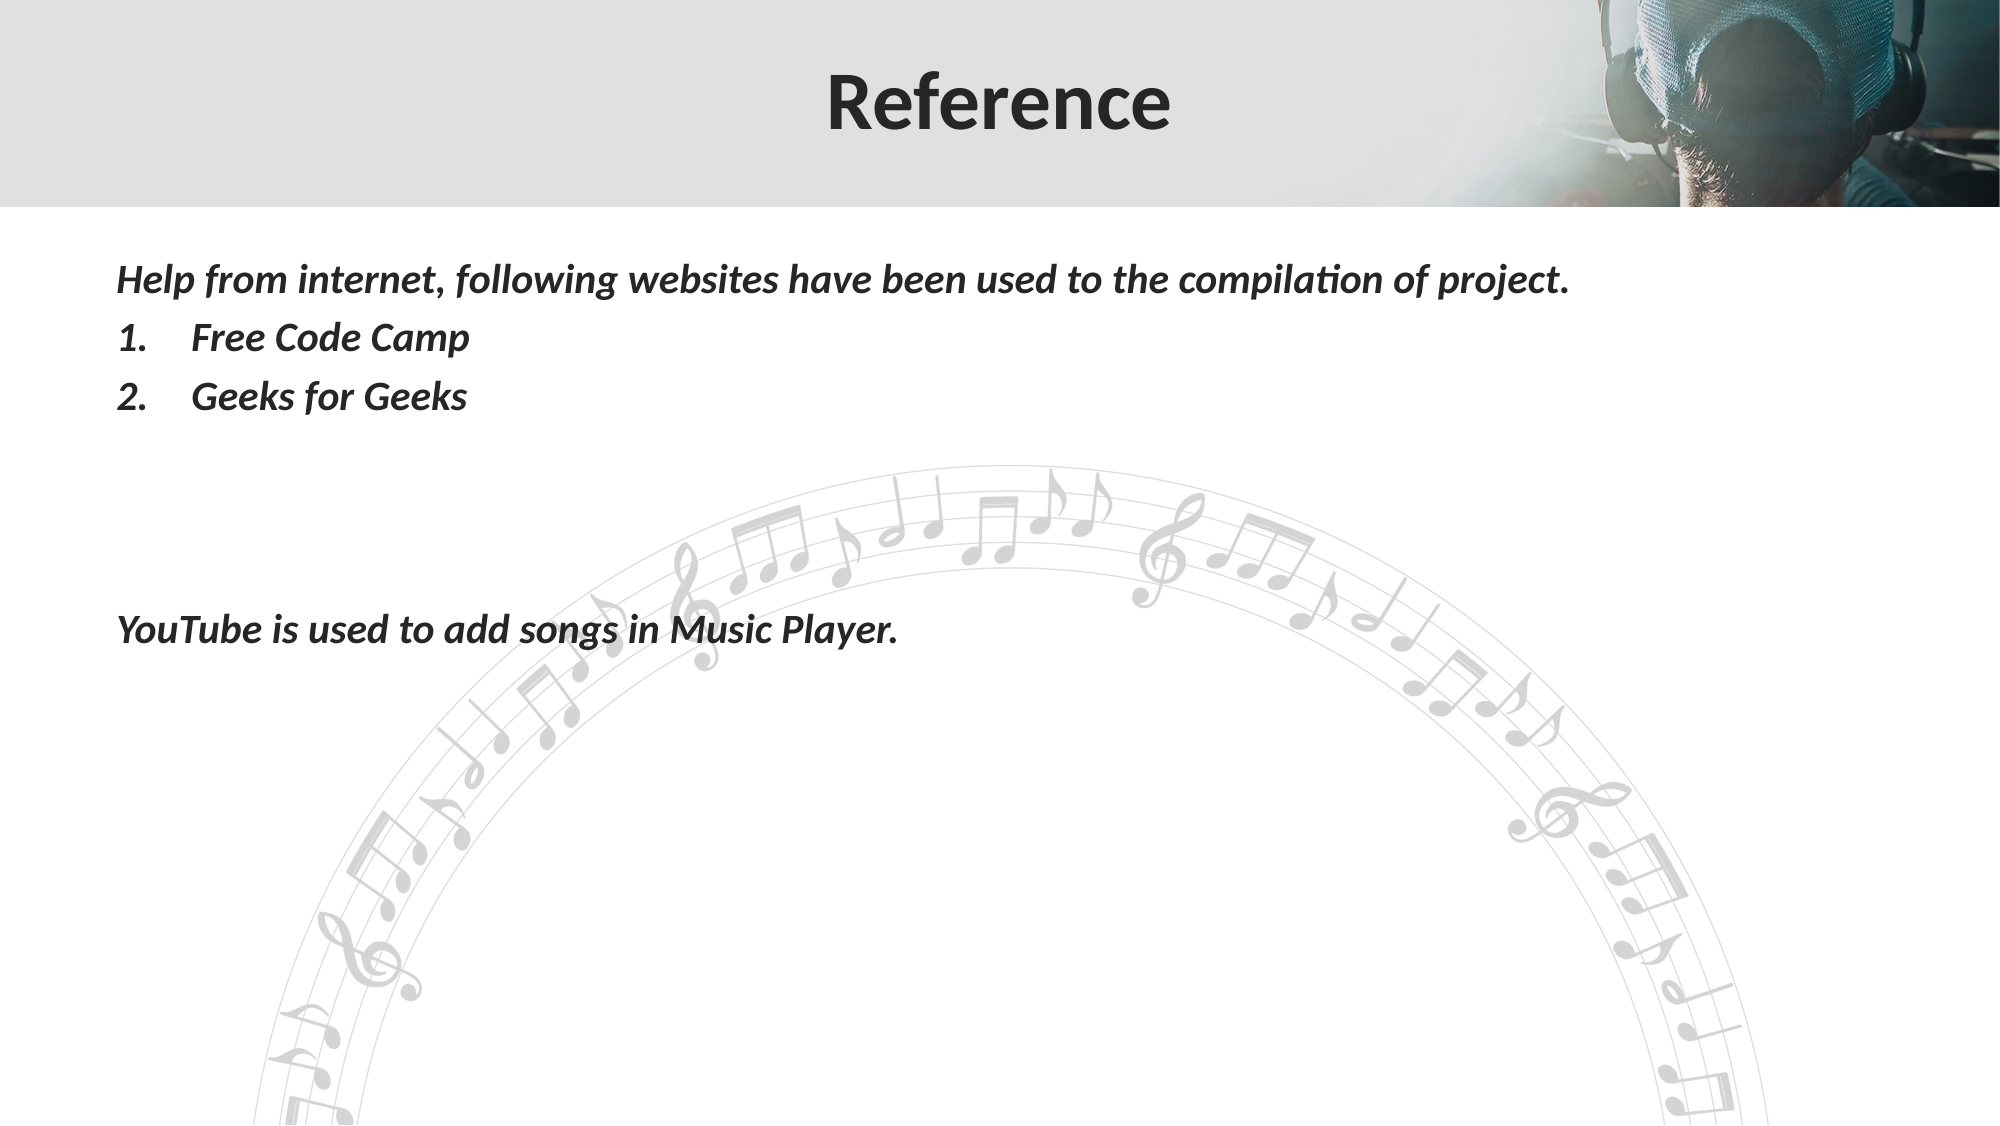

# Reference
Help from internet, following websites have been used to the compilation of project.
Free Code Camp
Geeks for Geeks

YouTube is used to add songs in Music Player.